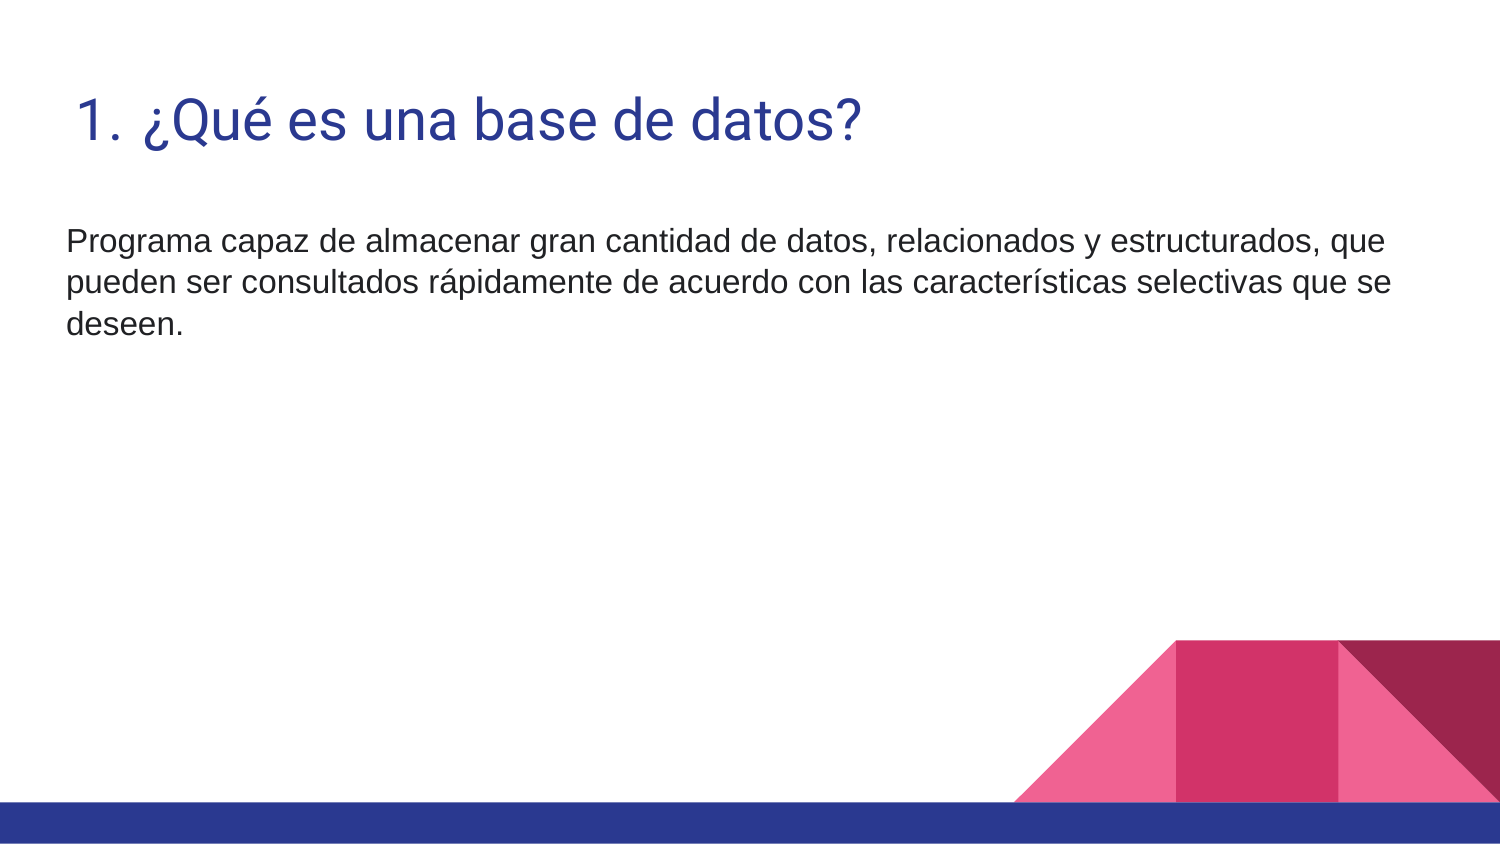

# ¿Qué es una base de datos?
Programa capaz de almacenar gran cantidad de datos, relacionados y estructurados, que pueden ser consultados rápidamente de acuerdo con las características selectivas que se deseen.